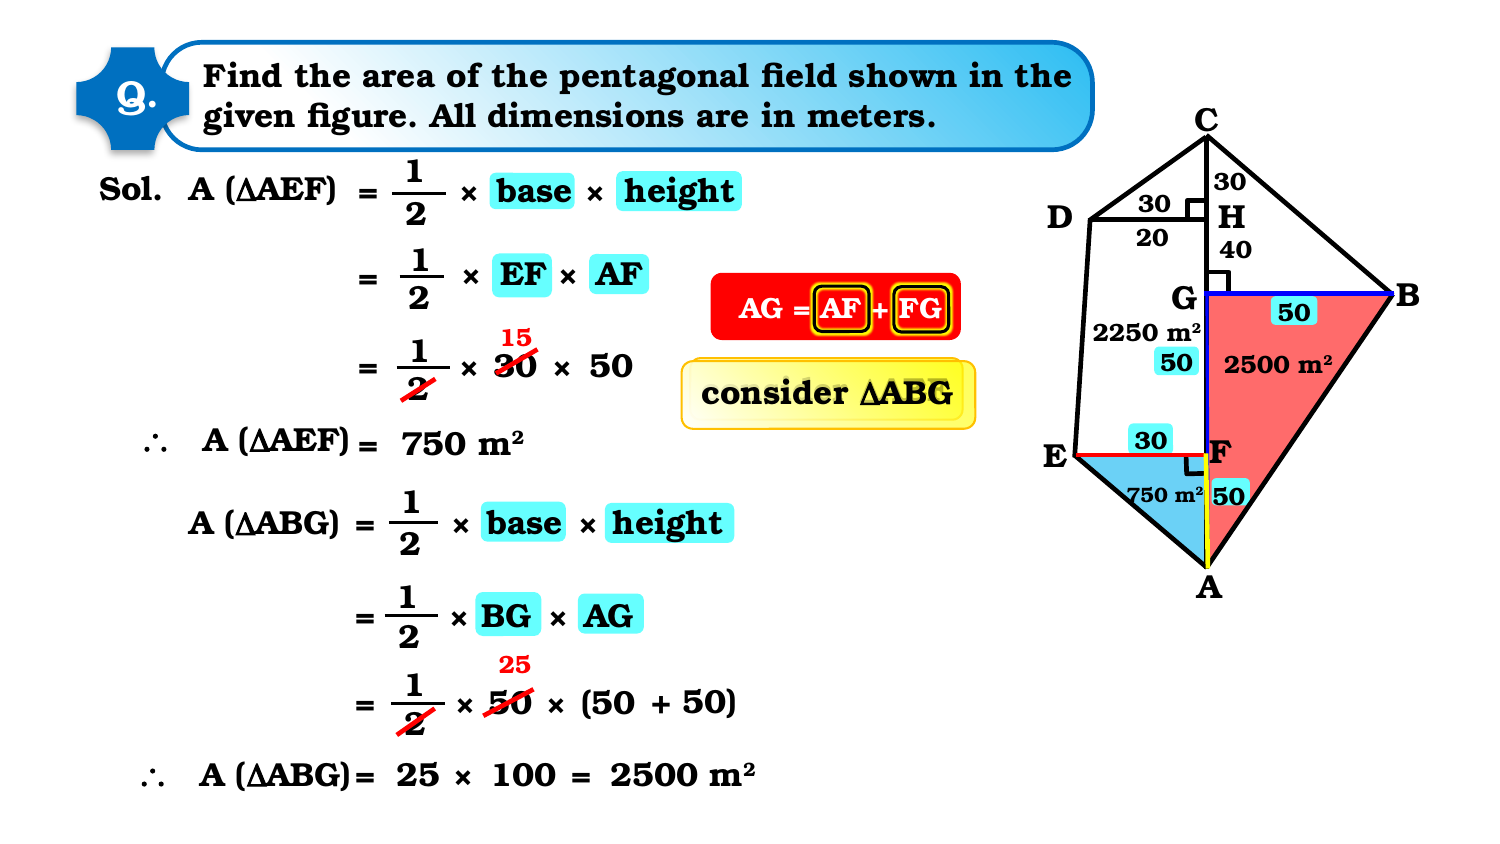

Find the area of the pentagonal field shown in the
given figure. All dimensions are in meters.

Q.
C
D
H

20
40
B
G

50
50
30
F
E

50
A
30
2250 m2
1
2
Sol.
A (ΔAEF)
=
×
base
×
height

30
1
2
×
EF
×
AF
=

 AG = AF + FG

15
1
2

=
×
30
×
50
2500 m2

consider ΔAEF

consider ΔABG
∴  A (ΔAEF)
=
750 m2

1
2
750 m2

A (ΔABG)
=
×
base
×
height

1
2
=
×
BG
×
AG

25
1
2
+ 50)
=
×
50
×
(50

=
25
×
100
=
2500 m2
∴  A (ΔABG)